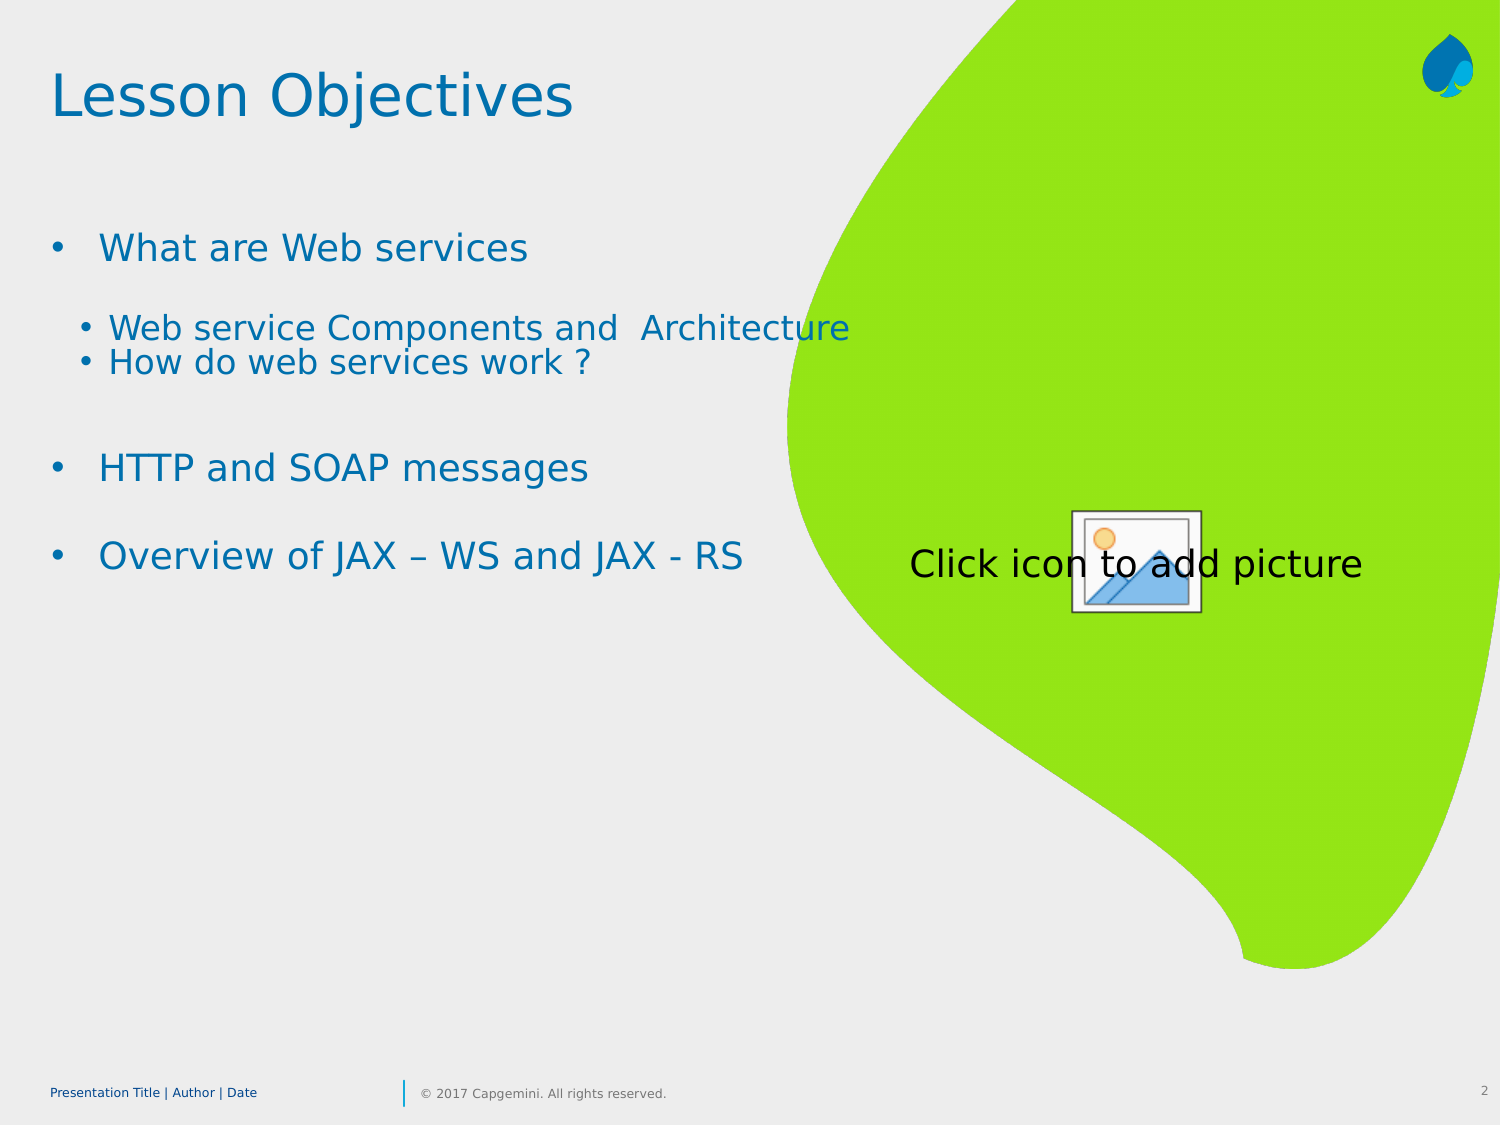

# Lesson Objectives
What are Web services

Web service Components and  Architecture
How do web services work ?

HTTP and SOAP messages

Overview of JAX – WS and JAX - RS